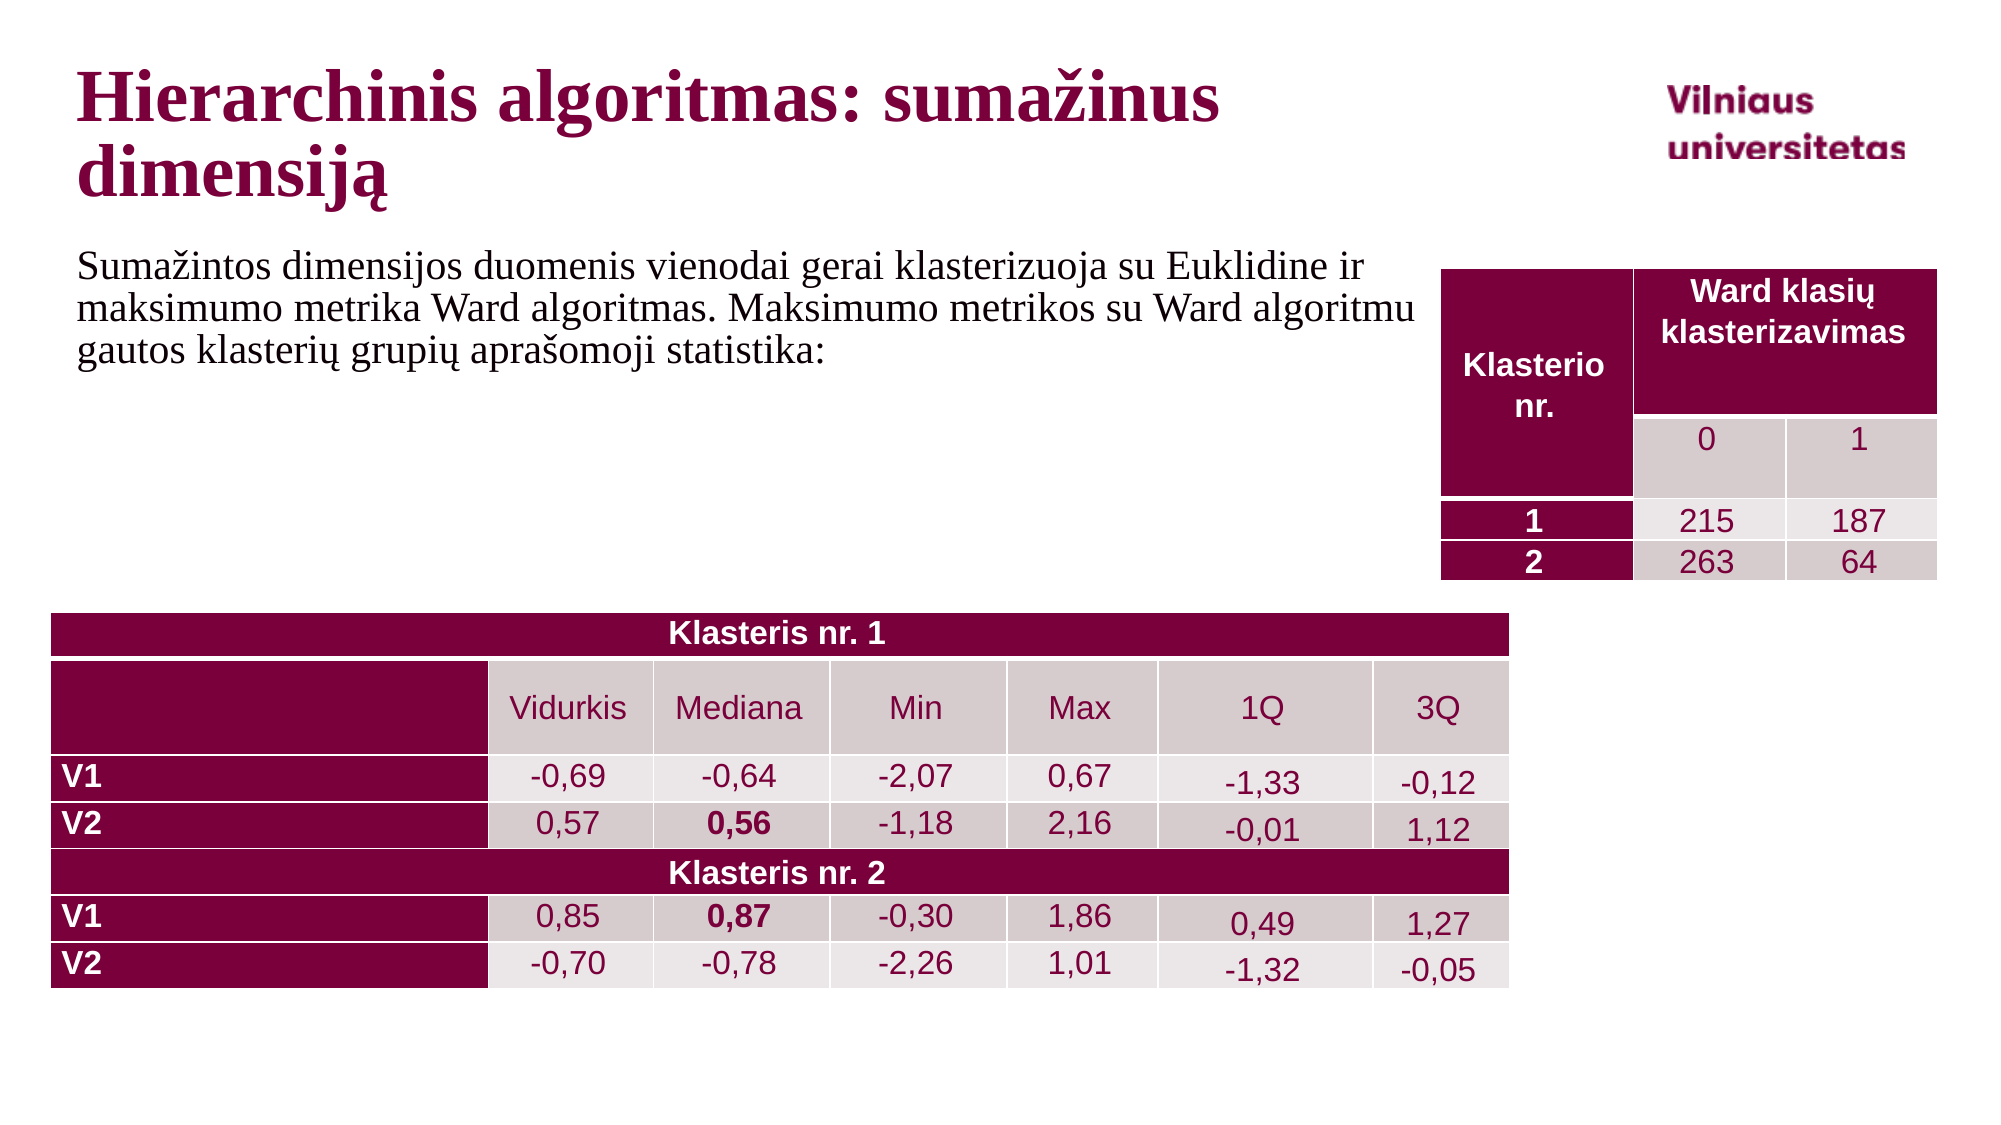

# Hierarchinis algoritmas: sumažinus dimensiją
Sumažintos dimensijos duomenis vienodai gerai klasterizuoja su Euklidine ir maksimumo metrika Ward algoritmas. Maksimumo metrikos su Ward algoritmu gautos klasterių grupių aprašomoji statistika:
| Klasterio nr. | Ward klasių klasterizavimas |  |
| --- | --- | --- |
|  | 0 | 1 |
| 1 | 215 | 187 |
| 2 | 263 | 64 |
| Klasteris nr. 1 |  |  |  |  |  |  |
| --- | --- | --- | --- | --- | --- | --- |
|  | Vidurkis | Mediana | Min | Max | 1Q | 3Q |
| V1 | -0,69 | -0,64 | -2,07 | 0,67 | -1,33 | -0,12 |
| V2 | 0,57 | 0,56 | -1,18 | 2,16 | -0,01 | 1,12 |
| Klasteris nr. 2 |  |  |  |  |  |  |
| V1 | 0,85 | 0,87 | -0,30 | 1,86 | 0,49 | 1,27 |
| V2 | -0,70 | -0,78 | -2,26 | 1,01 | -1,32 | -0,05 |